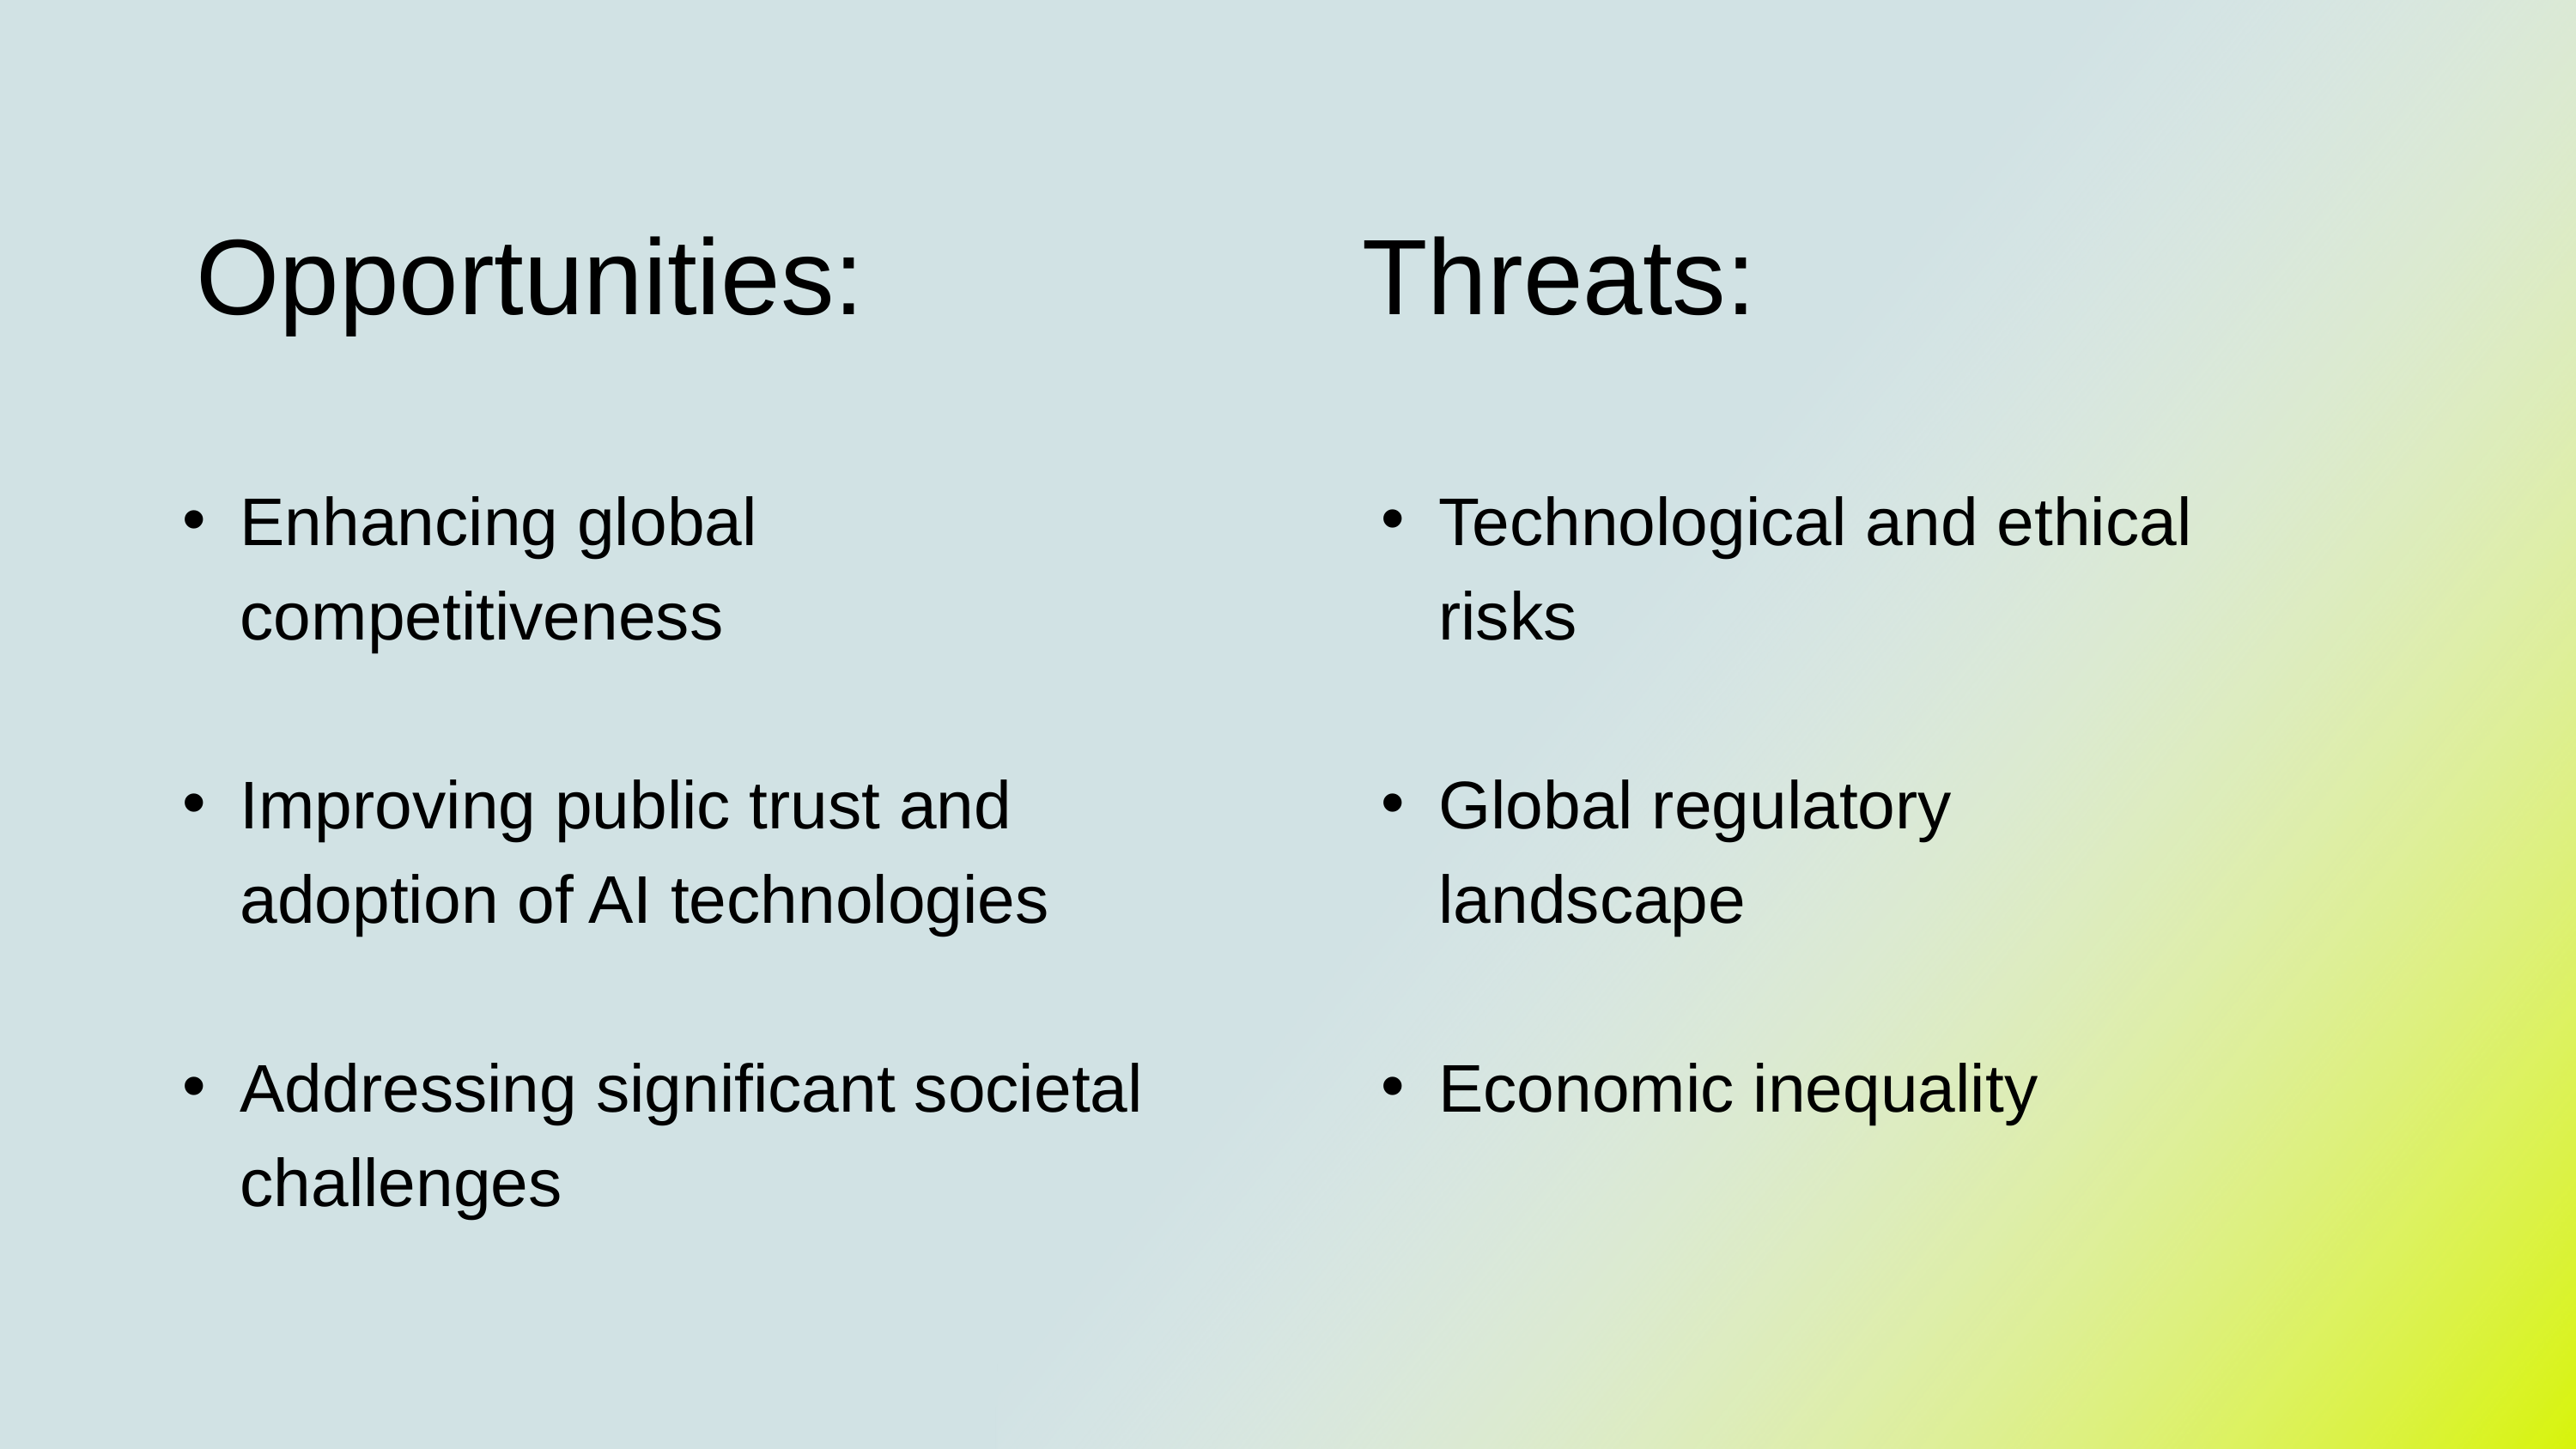

Opportunities:
Threats:
Enhancing global competitiveness

Improving public trust and adoption of AI technologies

Addressing significant societal challenges

Technological and ethical risks

Global regulatory landscape

Economic inequality